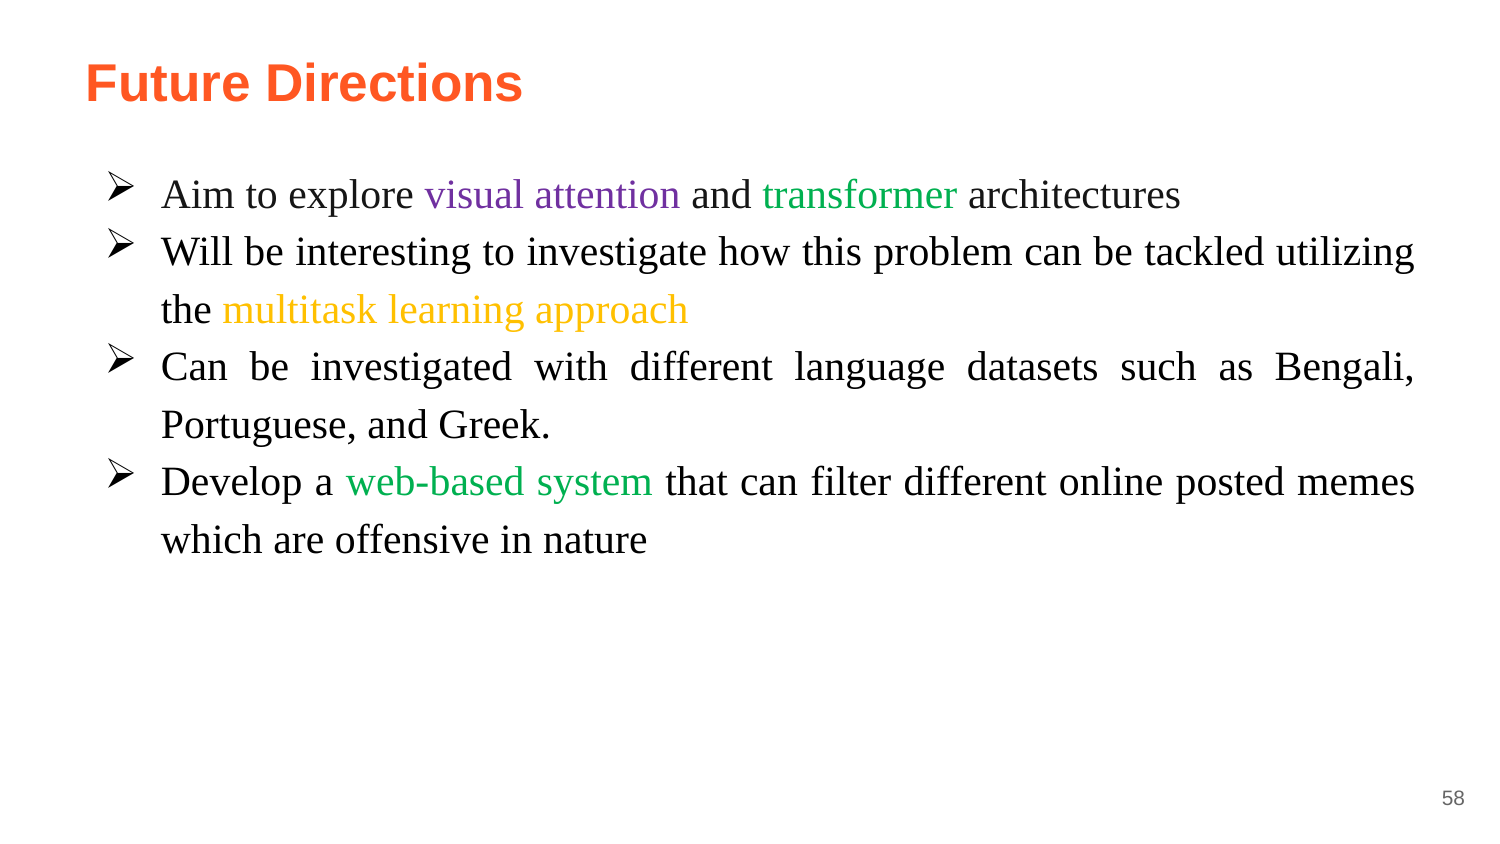

# Future Directions
Aim to explore visual attention and transformer architectures
Will be interesting to investigate how this problem can be tackled utilizing the multitask learning approach
Can be investigated with different language datasets such as Bengali, Portuguese, and Greek.
Develop a web-based system that can filter different online posted memes which are offensive in nature

58